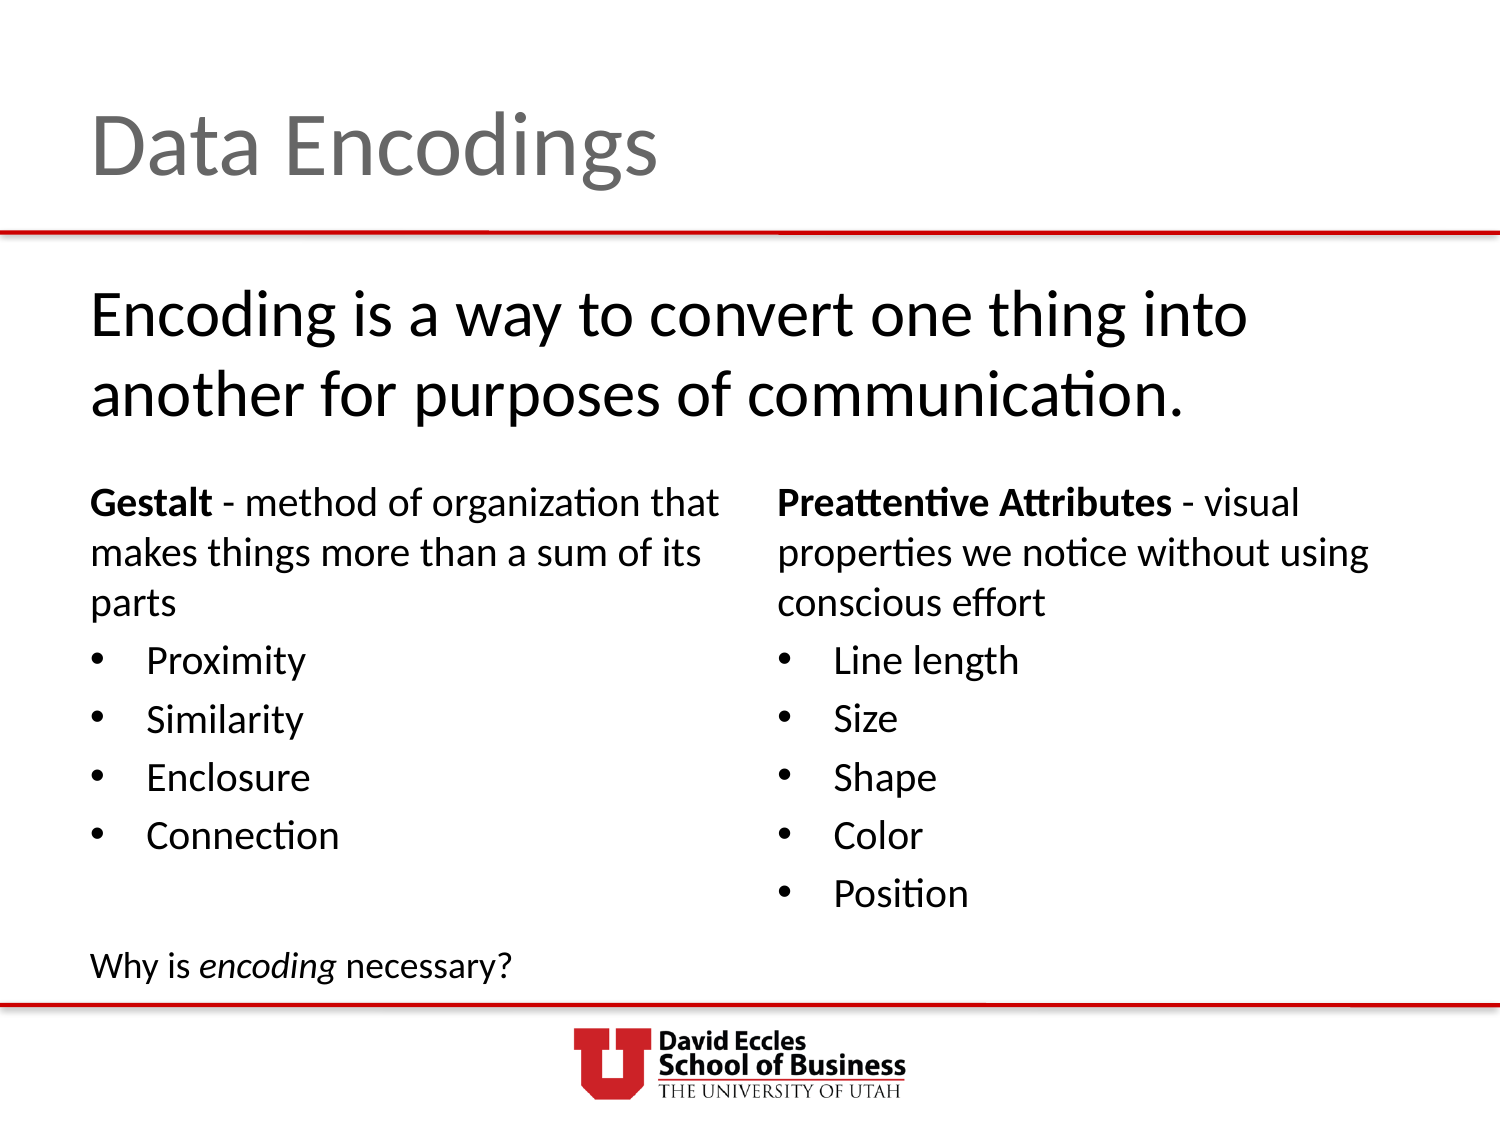

# Data Encodings
Encoding is a way to convert one thing into another for purposes of communication.
Gestalt - method of organization that makes things more than a sum of its parts
Proximity
Similarity
Enclosure
Connection
Preattentive Attributes - visual properties we notice without using conscious effort
Line length
Size
Shape
Color
Position
Why is encoding necessary?